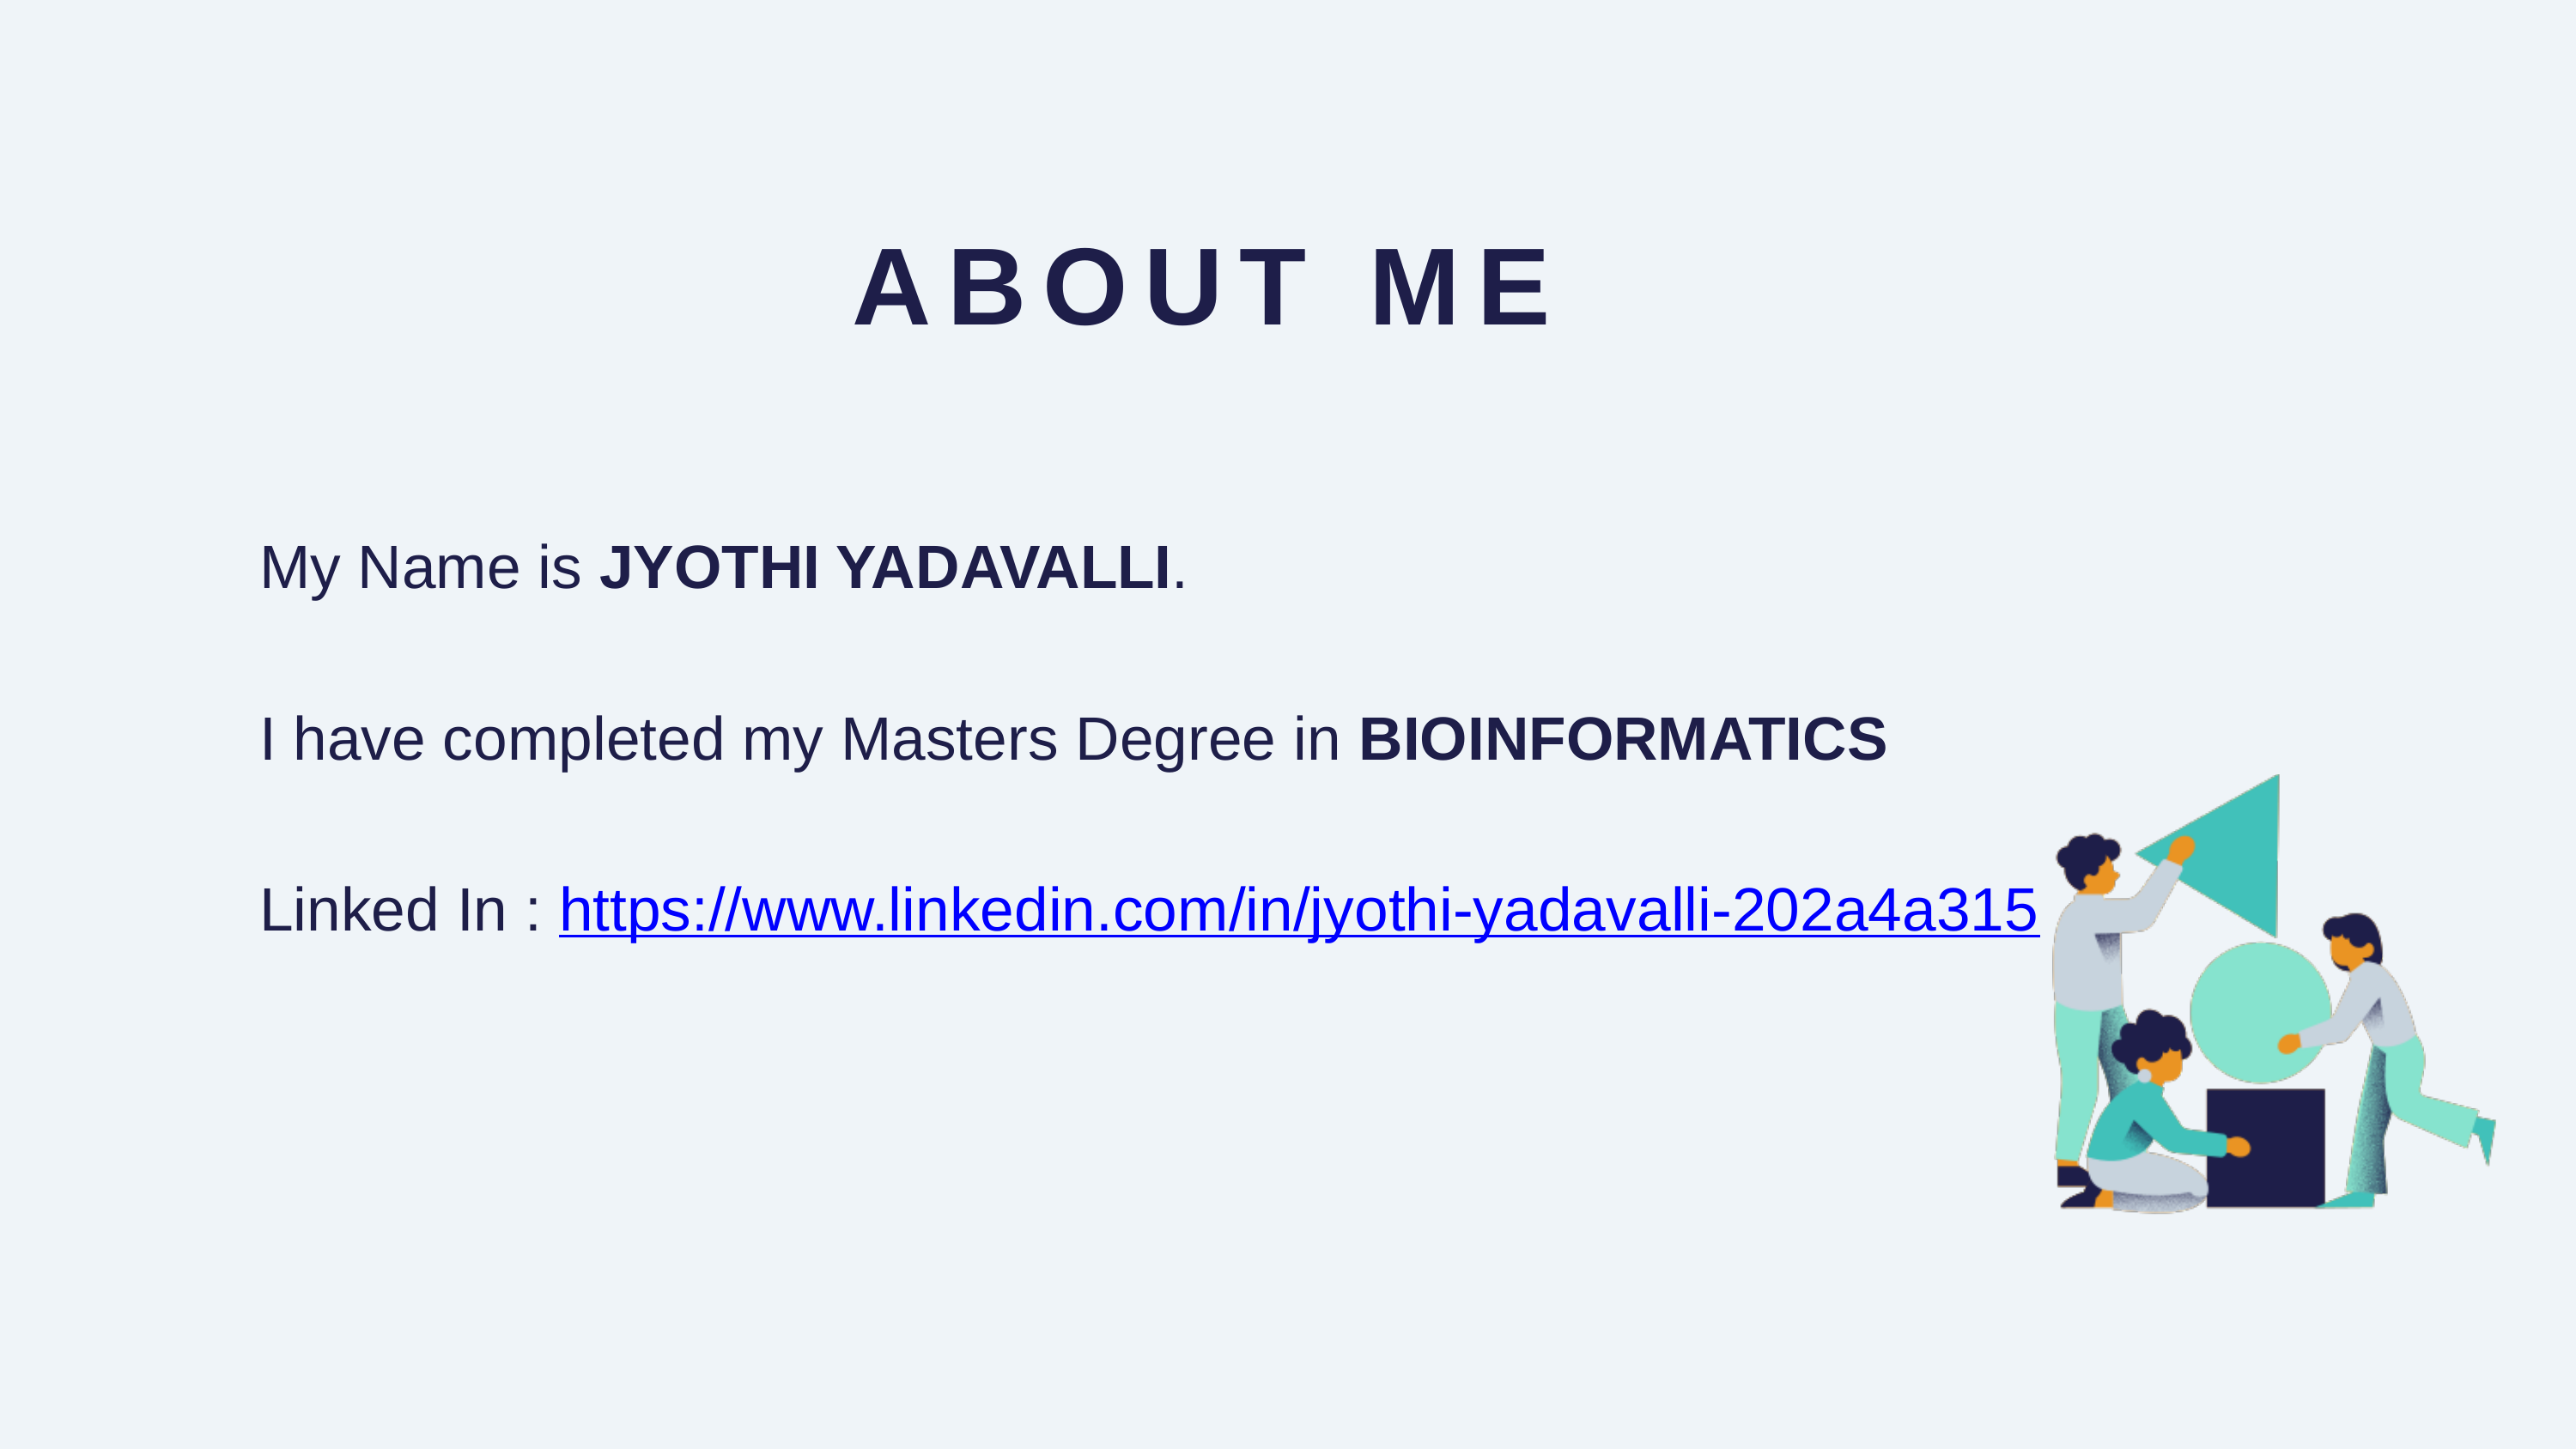

ABOUT ME
My Name is JYOTHI YADAVALLI.

I have completed my Masters Degree in BIOINFORMATICS

Linked In : https://www.linkedin.com/in/jyothi-yadavalli-202a4a315